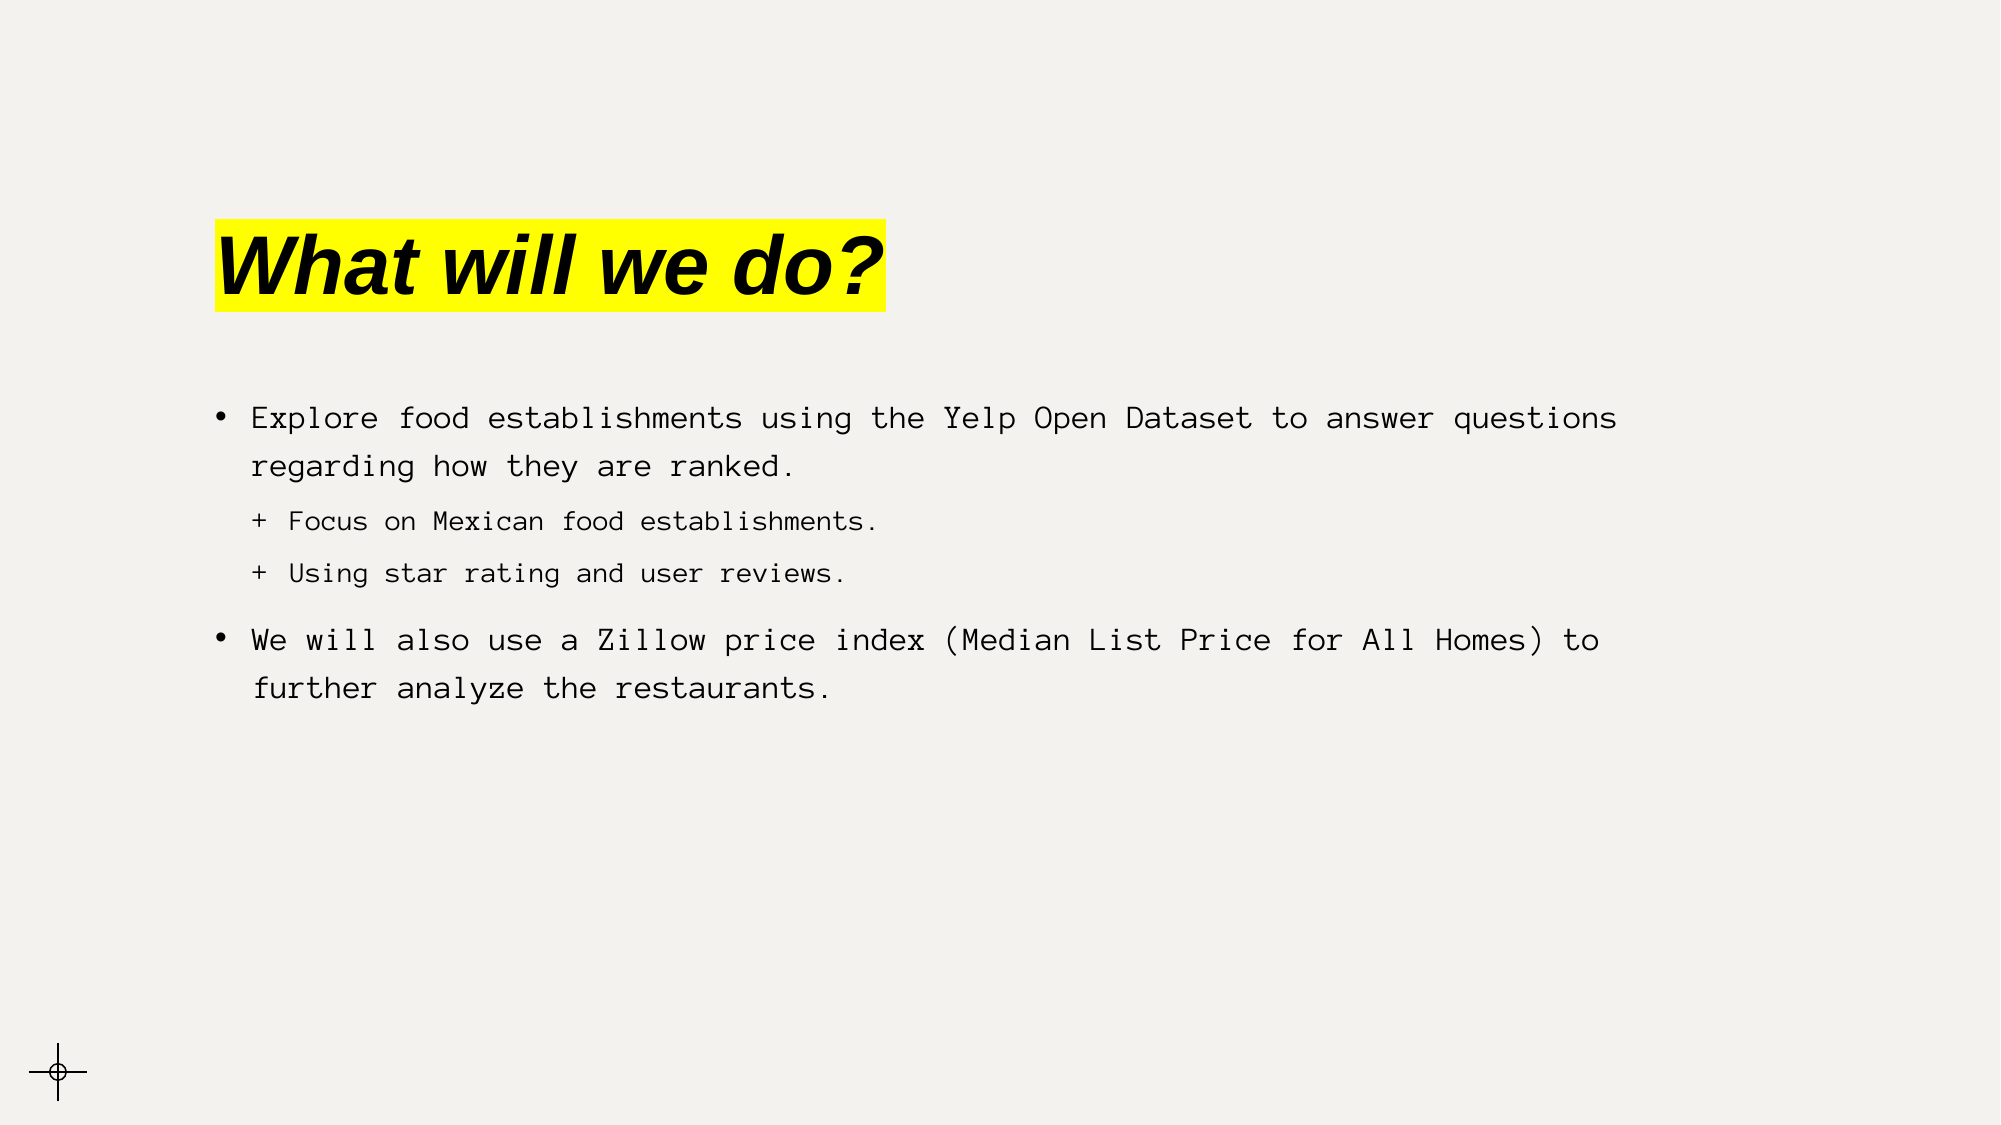

# What will we do?
Explore food establishments using the Yelp Open Dataset to answer questions regarding how they are ranked.
Focus on Mexican food establishments.
Using star rating and user reviews.
We will also use a Zillow price index (Median List Price for All Homes) to further analyze the restaurants.